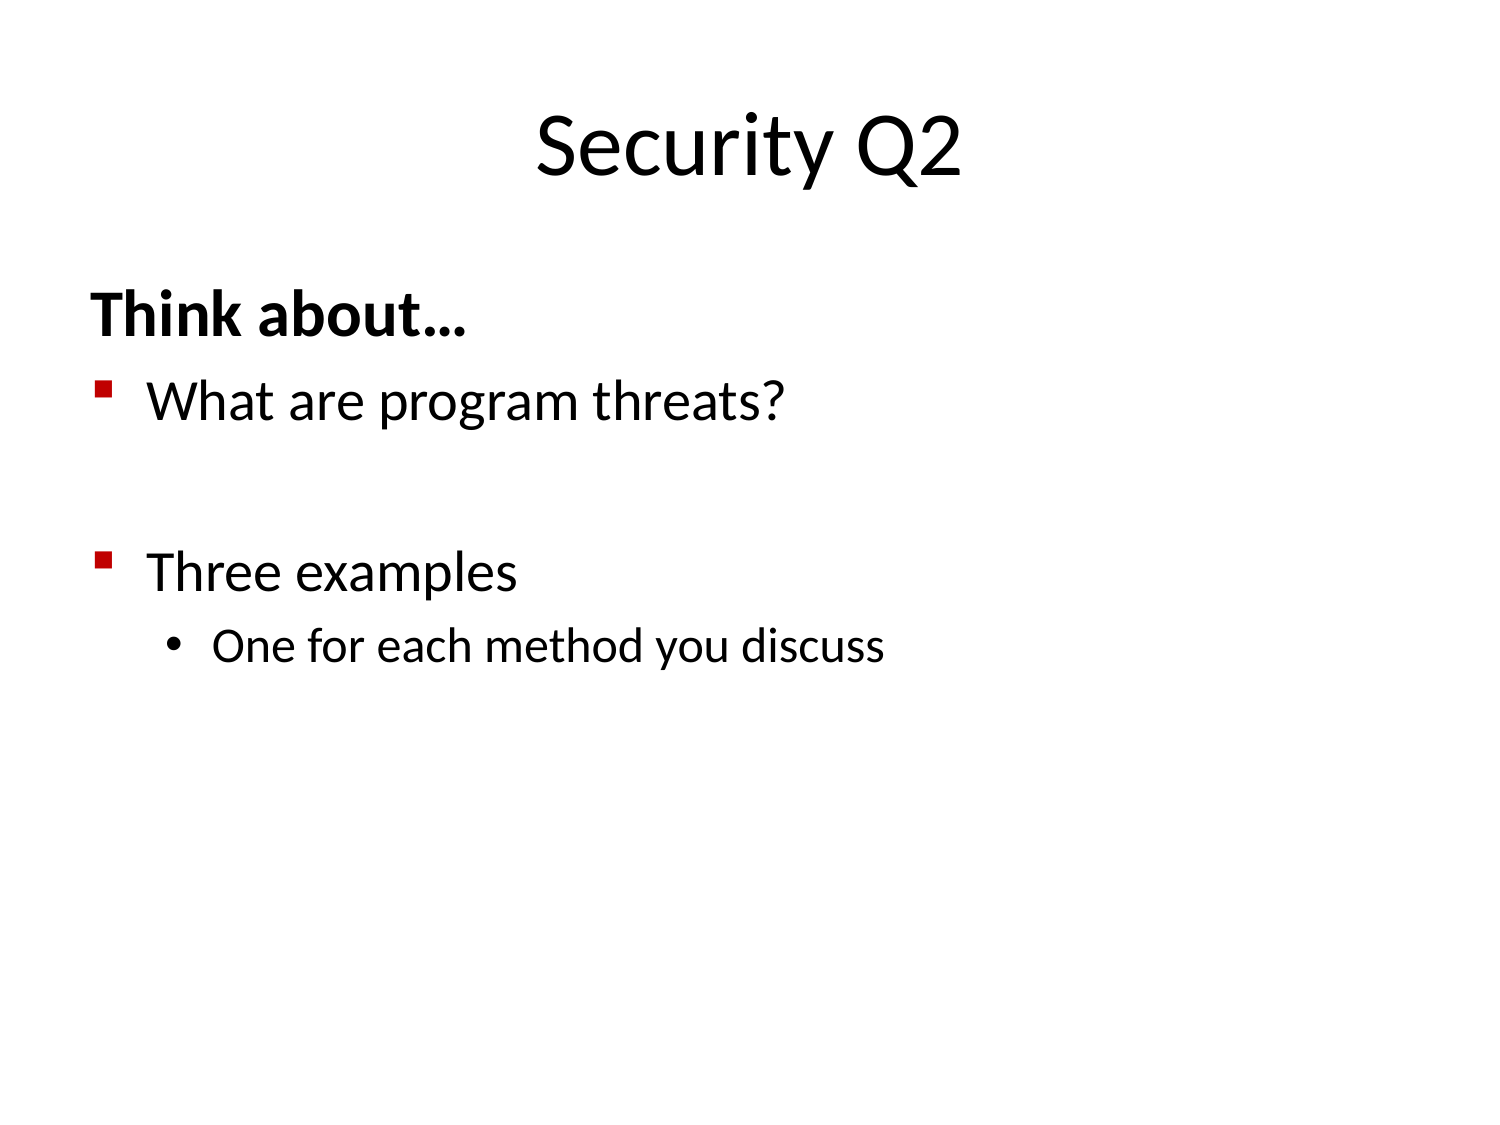

# Security Q2
Think about…
What are program threats?

Three examples
One for each method you discuss